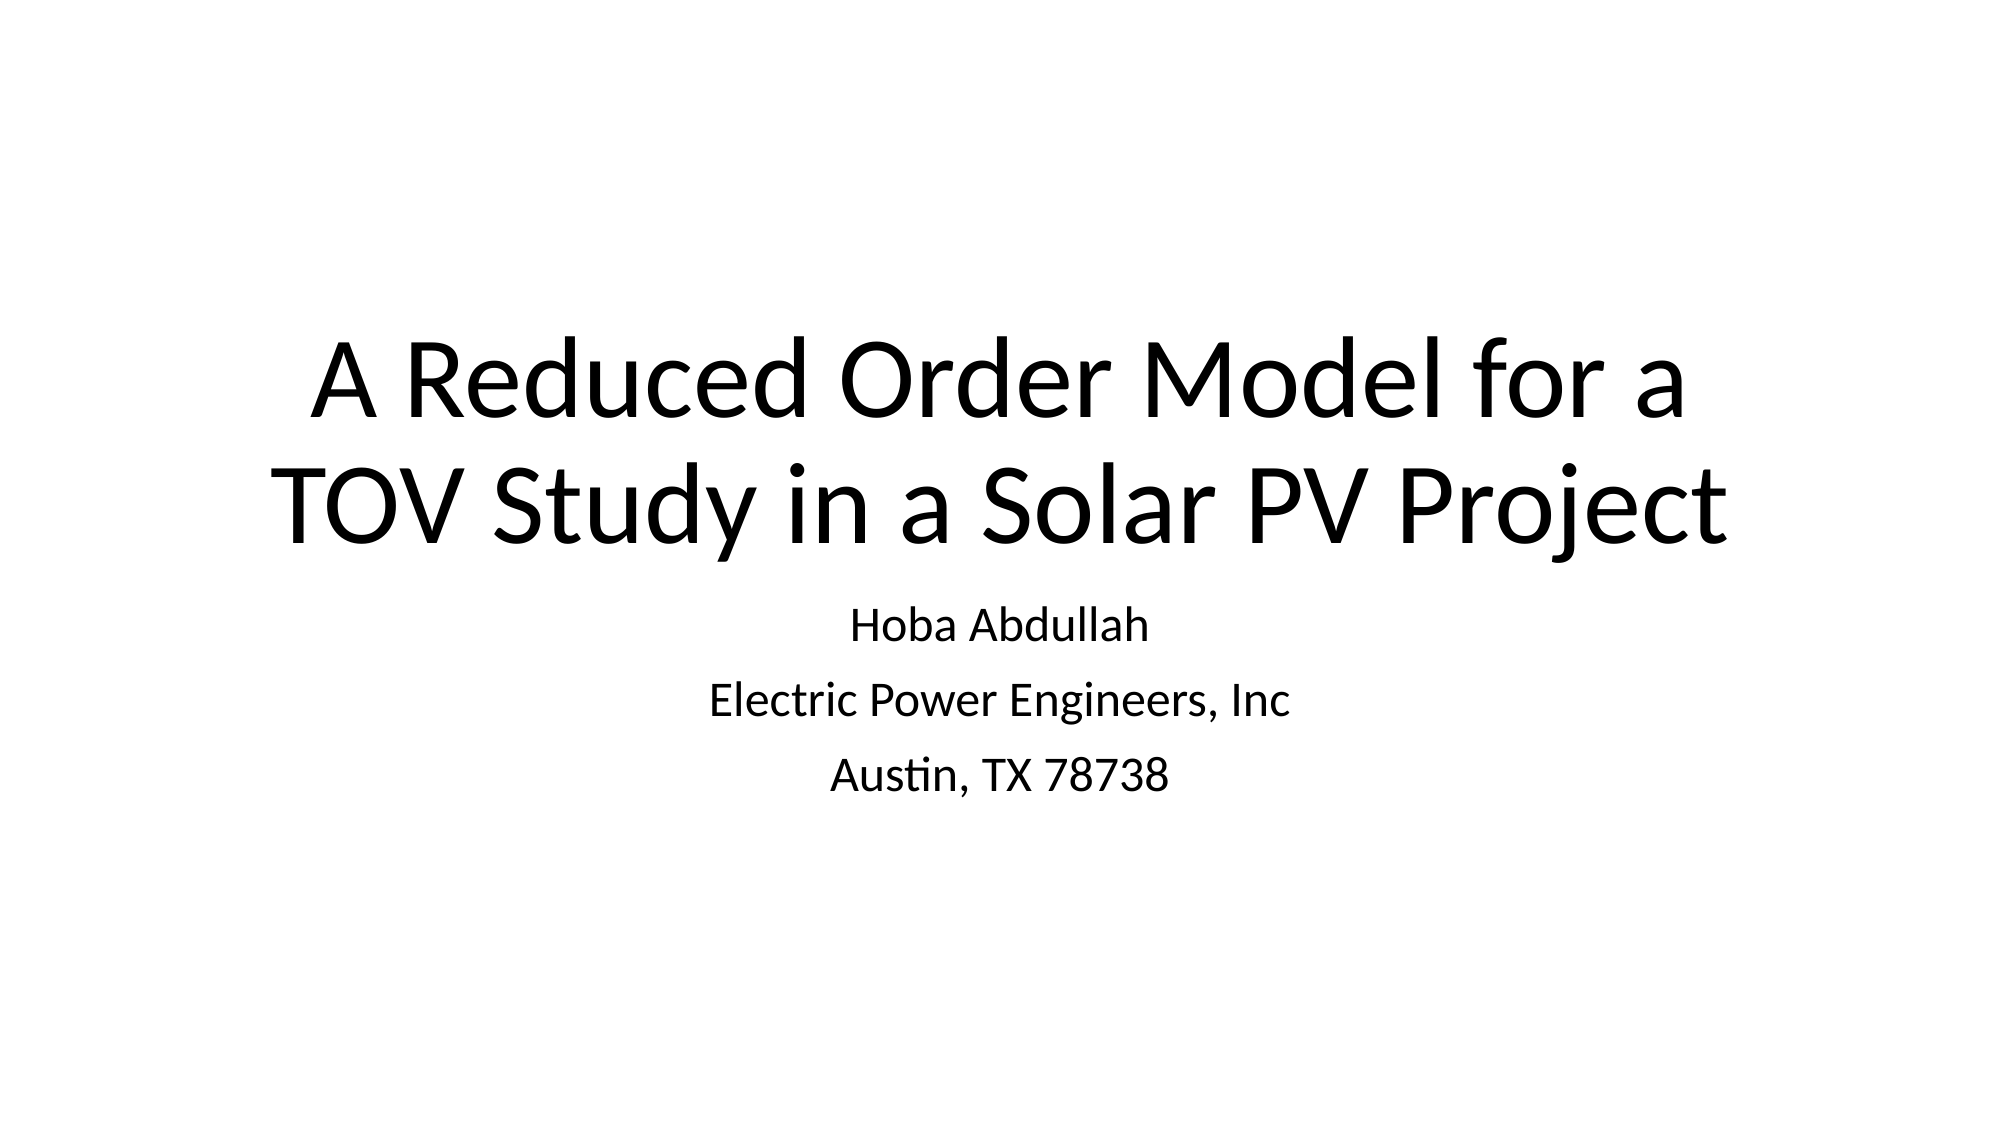

# A Reduced Order Model for a TOV Study in a Solar PV Project
Hoba Abdullah
Electric Power Engineers, Inc
Austin, TX 78738